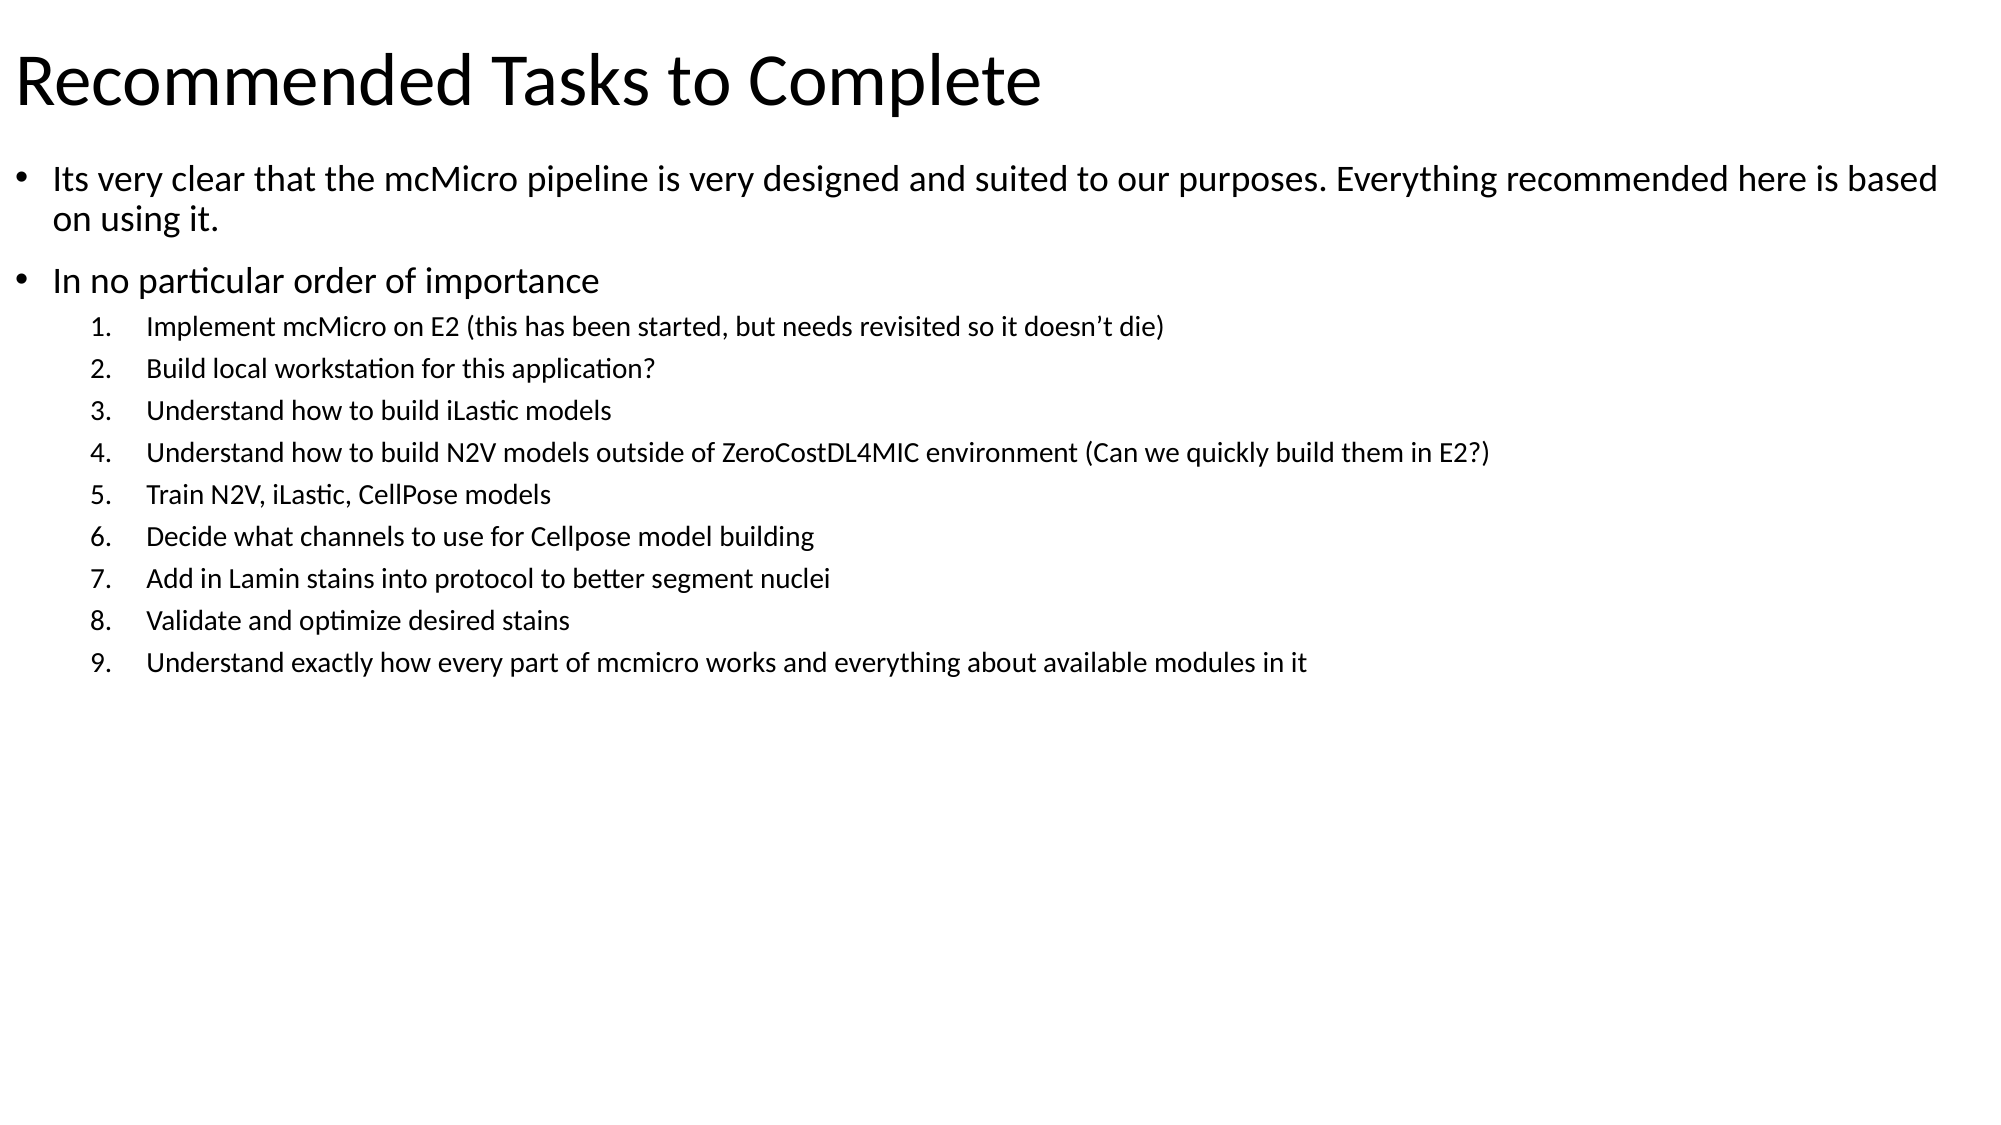

# Recommended Tasks to Complete
Its very clear that the mcMicro pipeline is very designed and suited to our purposes. Everything recommended here is based on using it.
In no particular order of importance
Implement mcMicro on E2 (this has been started, but needs revisited so it doesn’t die)
Build local workstation for this application?
Understand how to build iLastic models
Understand how to build N2V models outside of ZeroCostDL4MIC environment (Can we quickly build them in E2?)
Train N2V, iLastic, CellPose models
Decide what channels to use for Cellpose model building
Add in Lamin stains into protocol to better segment nuclei
Validate and optimize desired stains
Understand exactly how every part of mcmicro works and everything about available modules in it